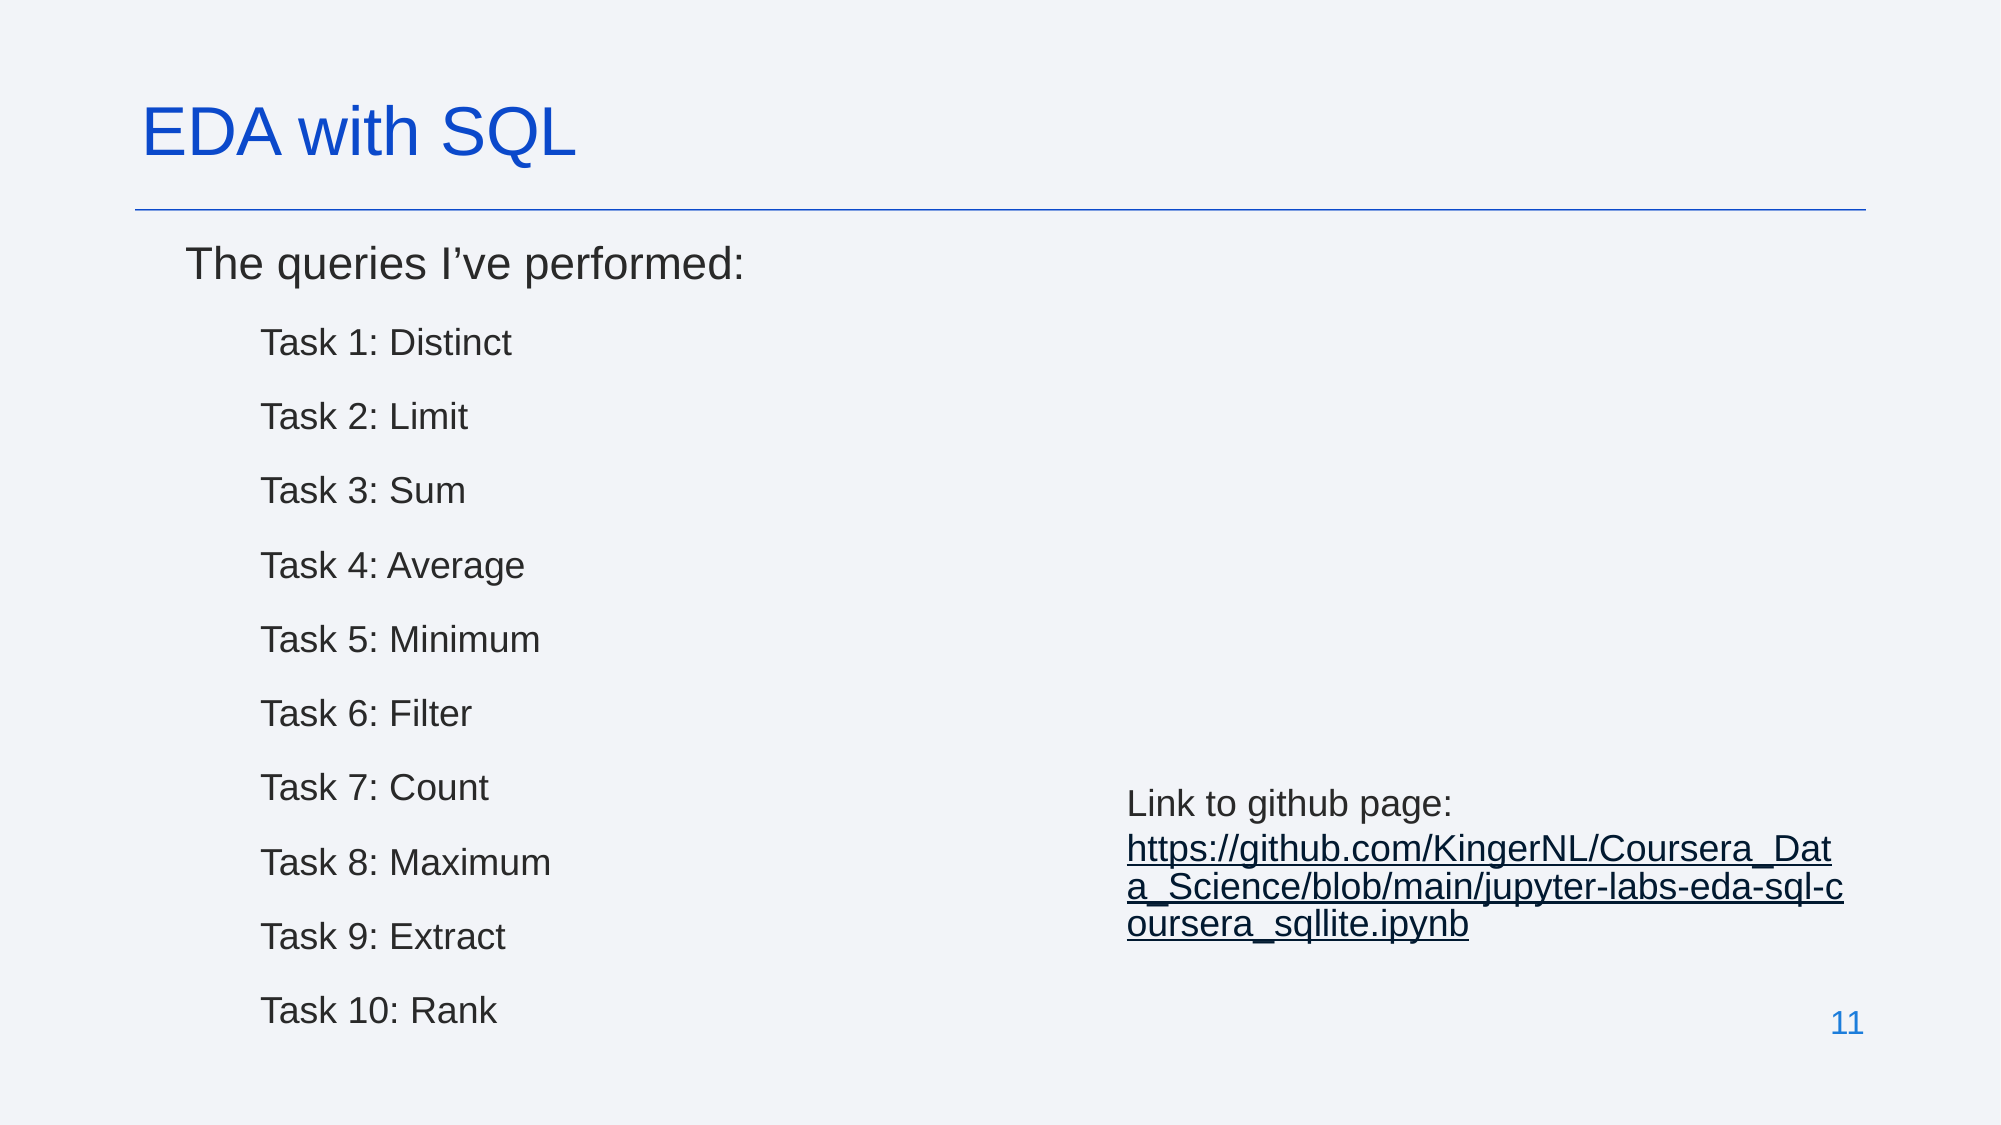

EDA with SQL
The queries I’ve performed:
Task 1: Distinct
Task 2: Limit
Task 3: Sum
Task 4: Average
Task 5: Minimum
Task 6: Filter
Task 7: Count
Task 8: Maximum
Task 9: Extract
Task 10: Rank

Link to github page:
https://github.com/KingerNL/Coursera_Data_Science/blob/main/jupyter-labs-eda-sql-coursera_sqllite.ipynb

11